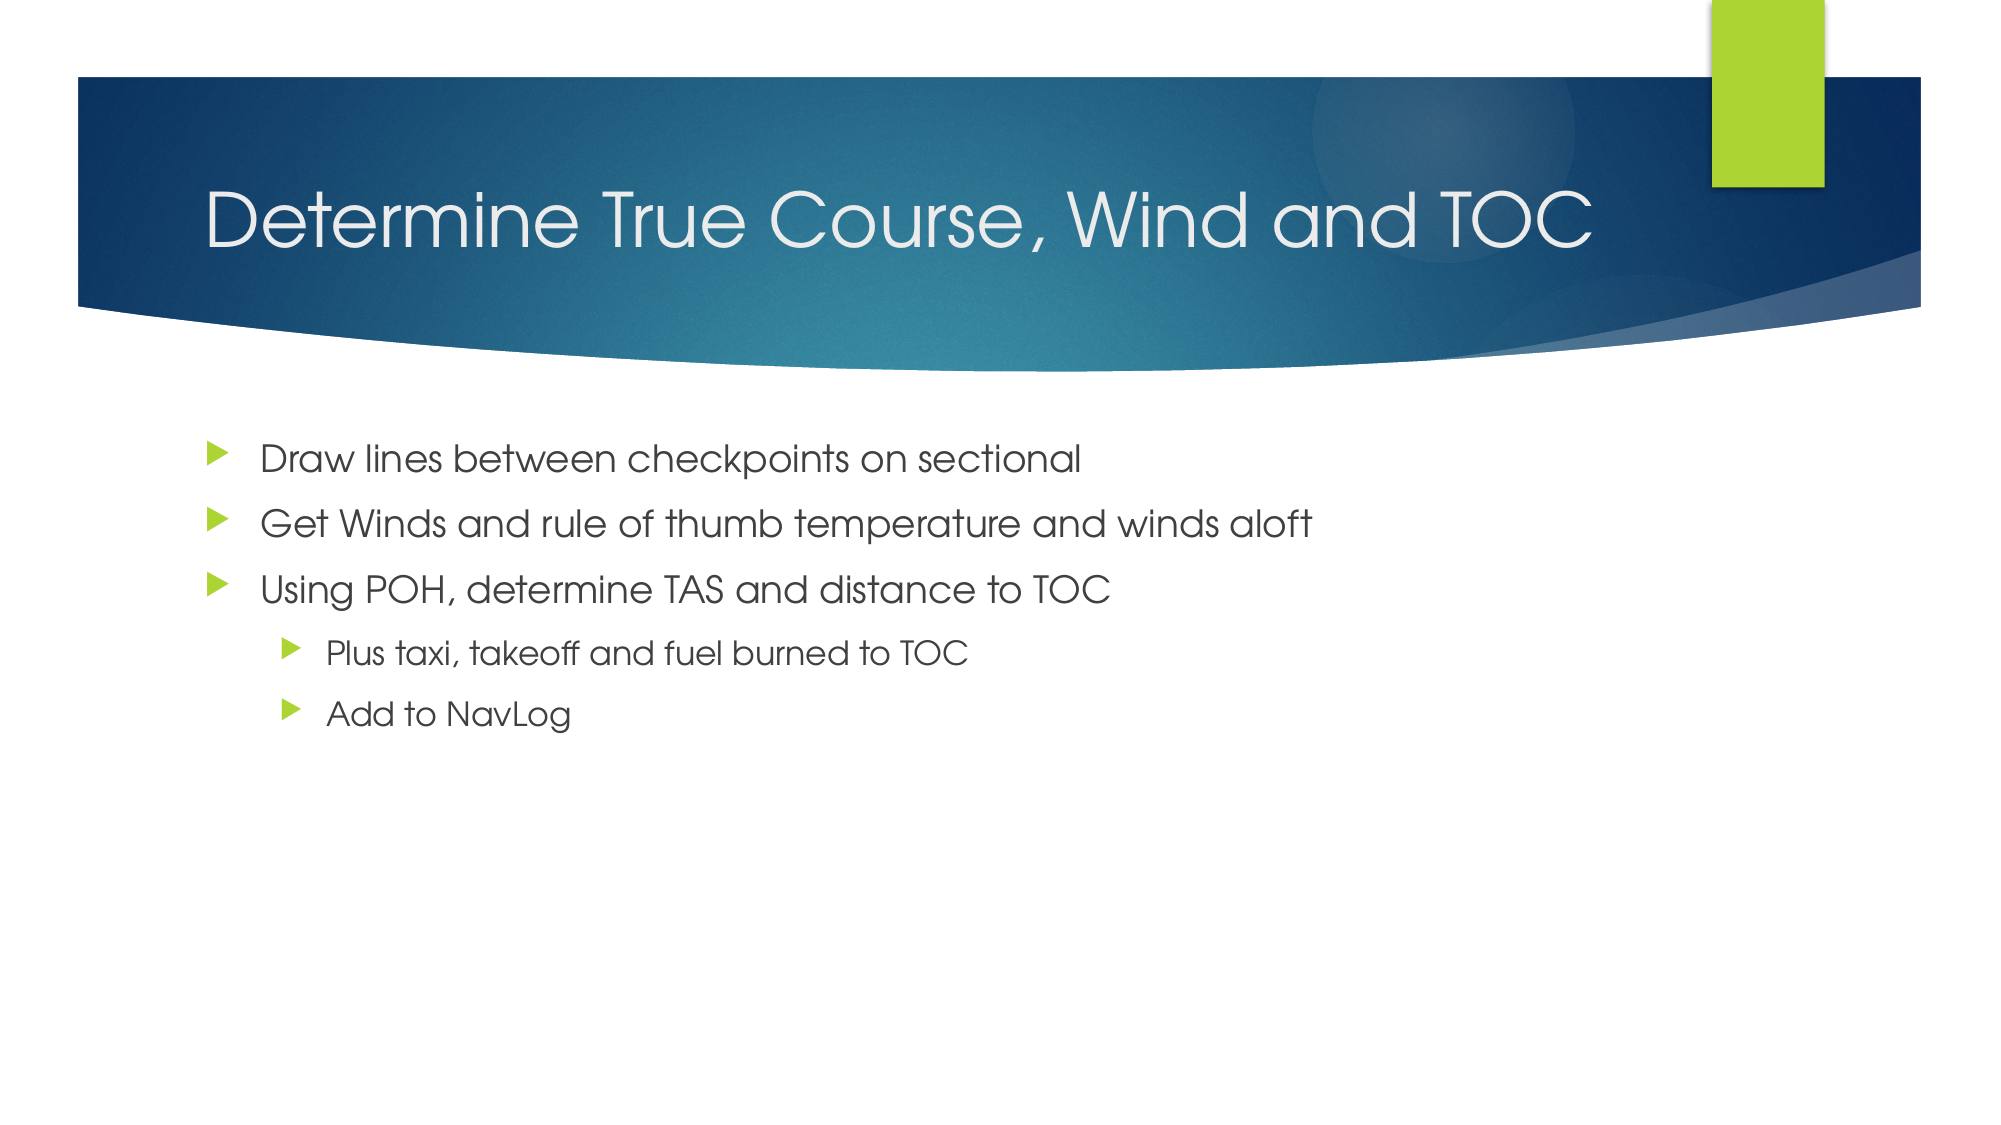

# Determine True Course, Wind and TOC
Draw lines between checkpoints on sectional
Get Winds and rule of thumb temperature and winds aloft
Using POH, determine TAS and distance to TOC
Plus taxi, takeoff and fuel burned to TOC
Add to NavLog